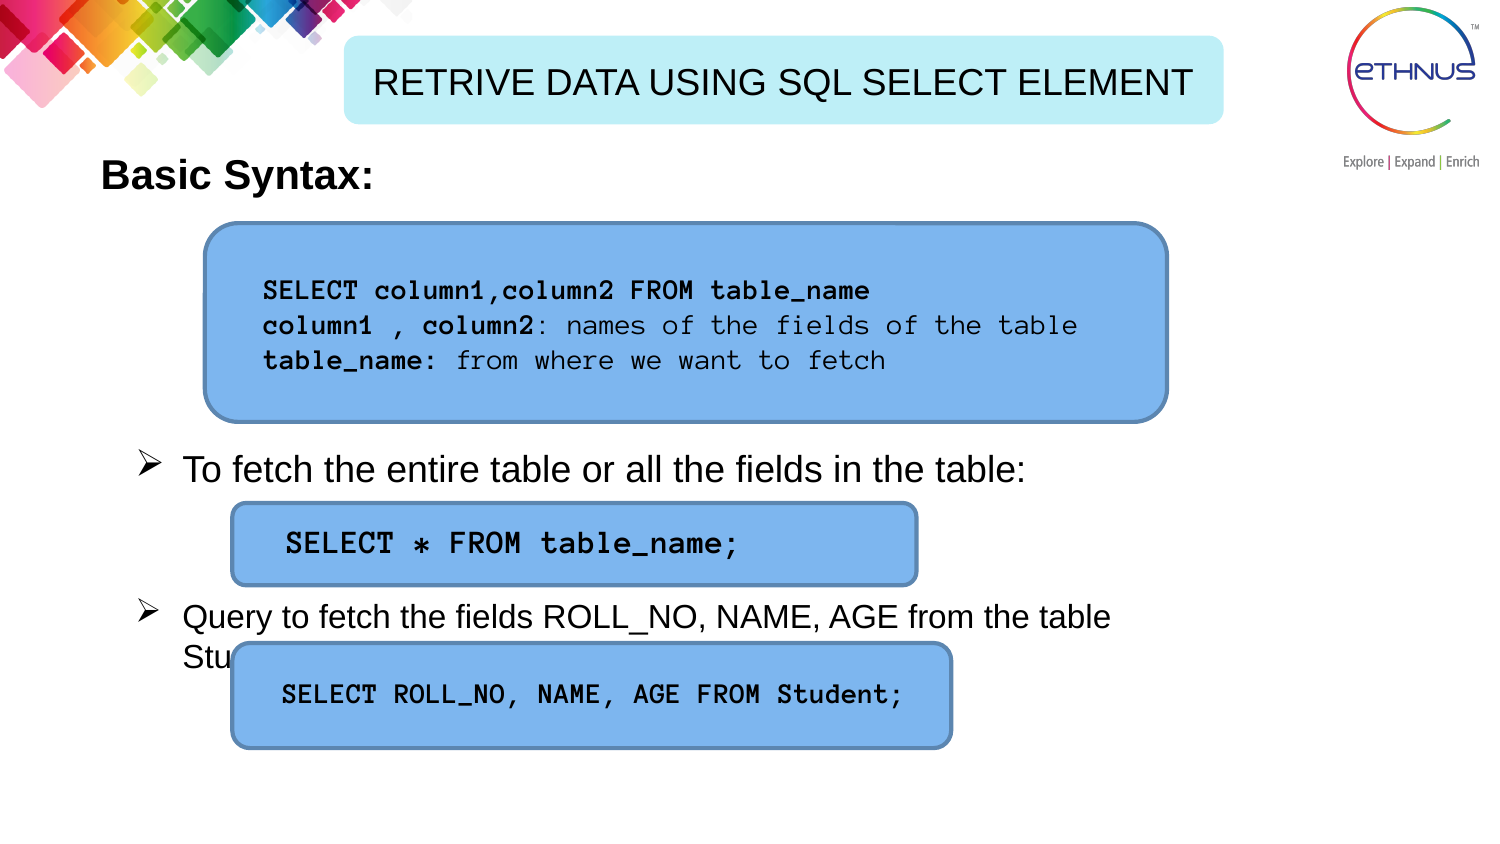

RETRIVE DATA USING SQL SELECT ELEMENT
Basic Syntax:

SELECT column1,column2 FROM table_name
column1 , column2: names of the fields of the table
table_name: from where we want to fetch
To fetch the entire table or all the fields in the table:

SELECT * FROM table_name;
Query to fetch the fields ROLL_NO, NAME, AGE from the table Student

SELECT ROLL_NO, NAME, AGE FROM Student;